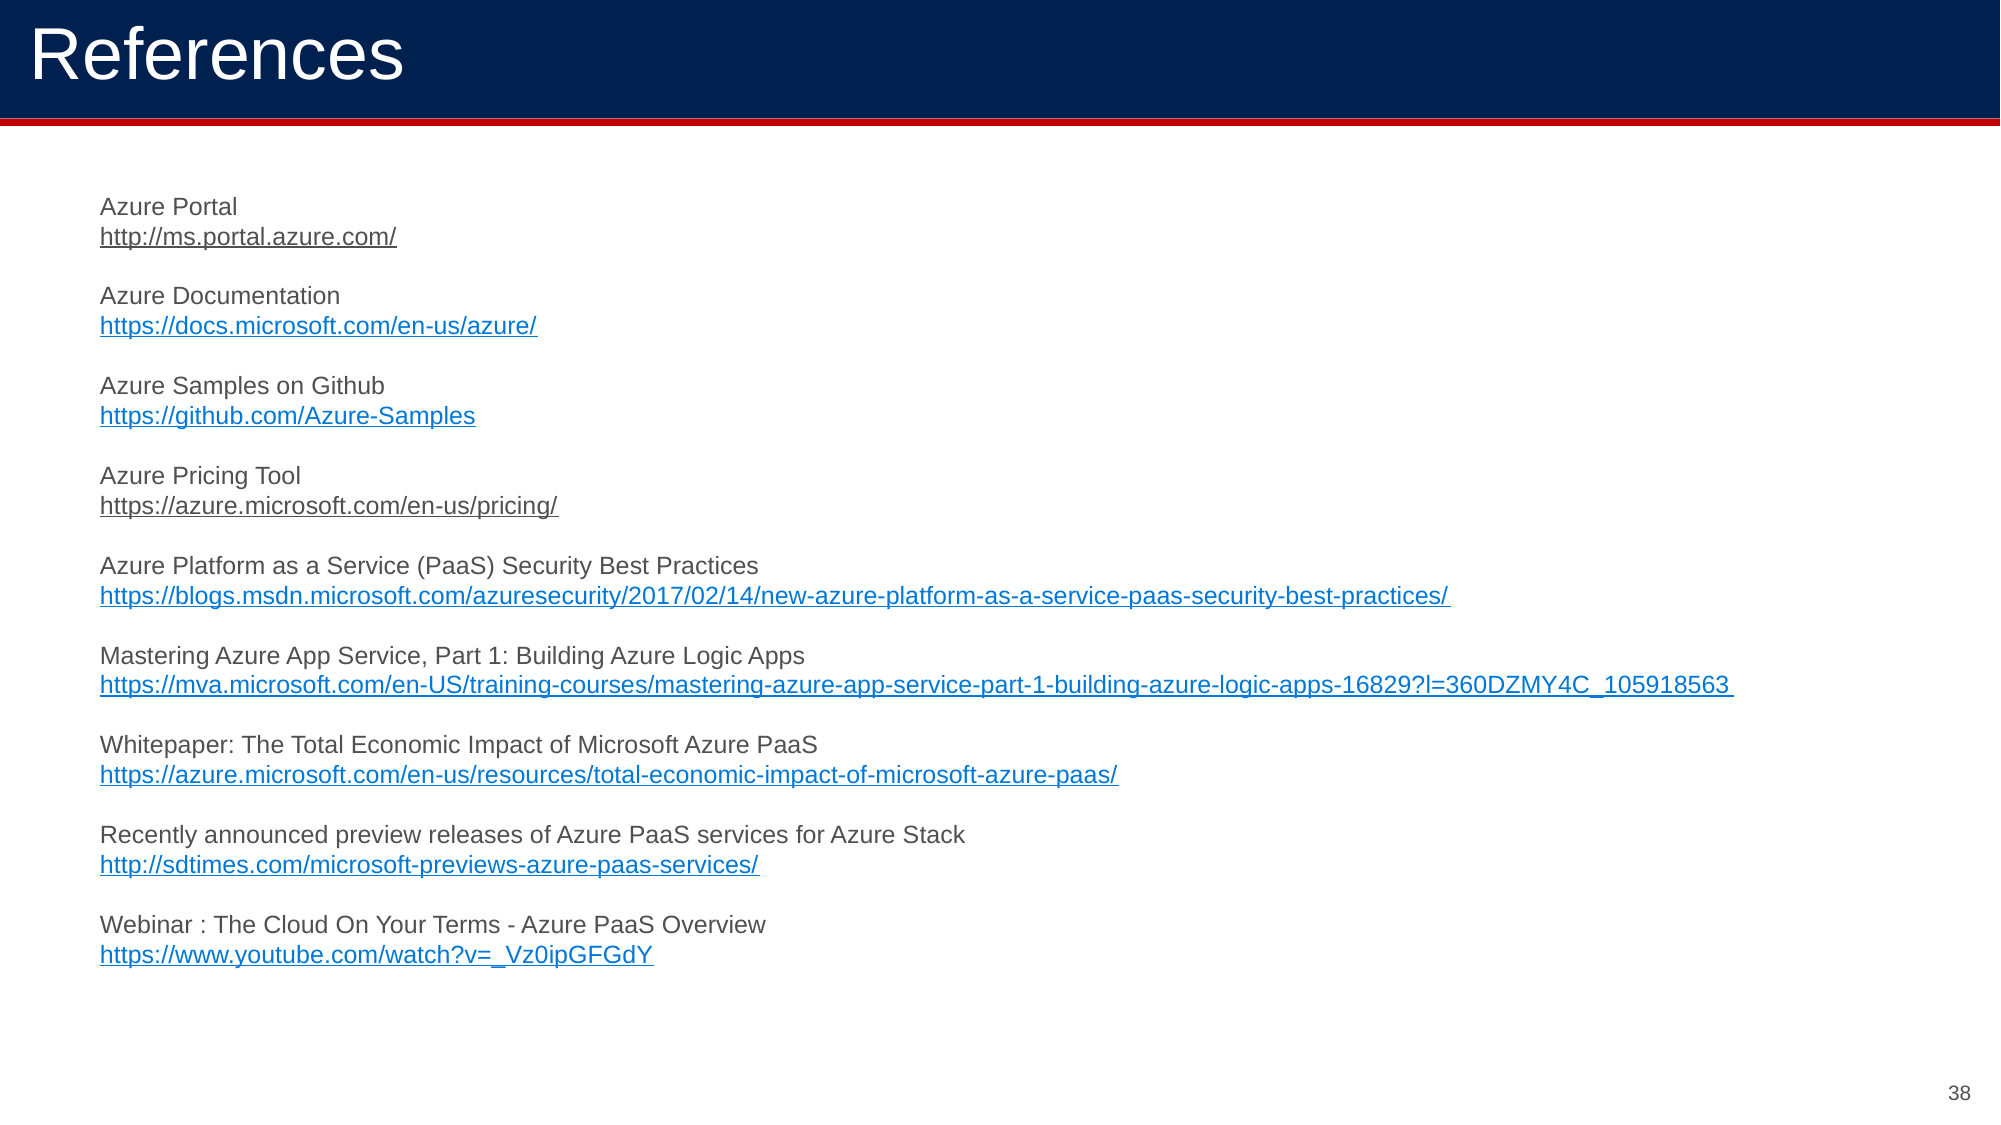

References

Azure Portal
http://ms.portal.azure.com/

Azure Documentation
https://docs.microsoft.com/en-us/azure/

Azure Samples on Github
https://github.com/Azure-Samples

Azure Pricing Tool
https://azure.microsoft.com/en-us/pricing/

Azure Platform as a Service (PaaS) Security Best Practices
https://blogs.msdn.microsoft.com/azuresecurity/2017/02/14/new-azure-platform-as-a-service-paas-security-best-practices/

Mastering Azure App Service, Part 1: Building Azure Logic Apps
https://mva.microsoft.com/en-US/training-courses/mastering-azure-app-service-part-1-building-azure-logic-apps-16829?l=360DZMY4C_105918563

Whitepaper: The Total Economic Impact of Microsoft Azure PaaS
https://azure.microsoft.com/en-us/resources/total-economic-impact-of-microsoft-azure-paas/

Recently announced preview releases of Azure PaaS services for Azure Stack
http://sdtimes.com/microsoft-previews-azure-paas-services/

Webinar : The Cloud On Your Terms - Azure PaaS Overview
https://www.youtube.com/watch?v=_Vz0ipGFGdY

38